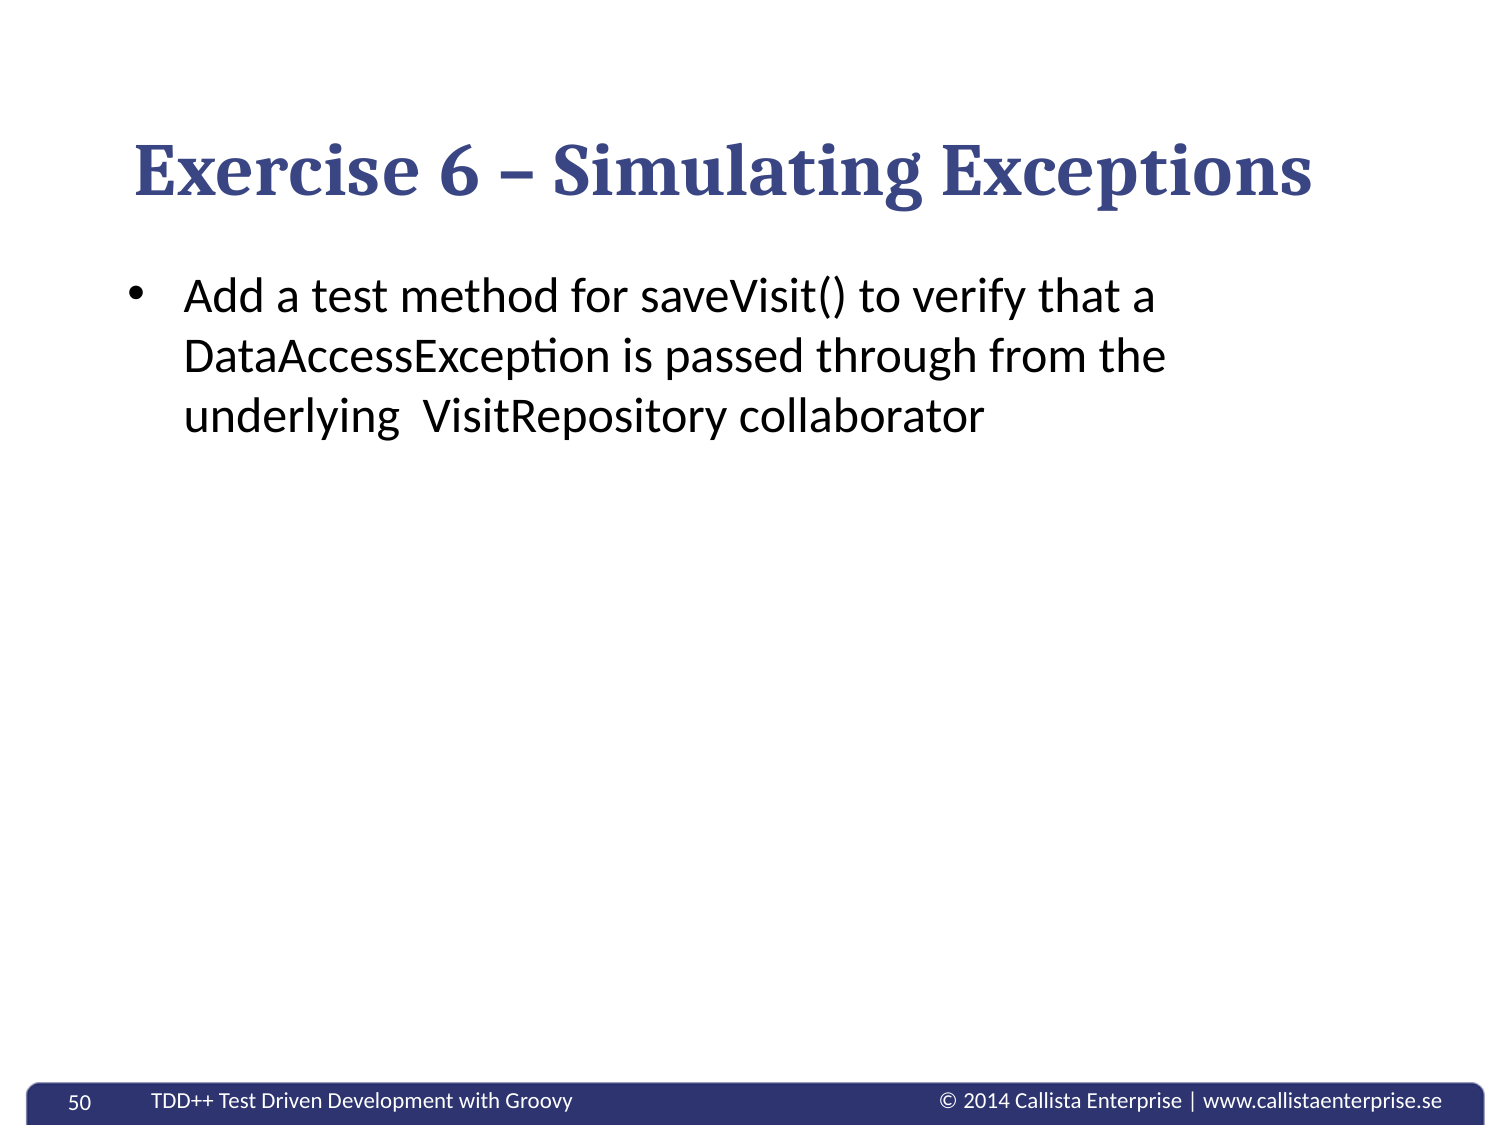

# Exercise 6 – Simulating Exceptions
Add a test method for saveVisit() to verify that a DataAccessException is passed through from the underlying  VisitRepository collaborator